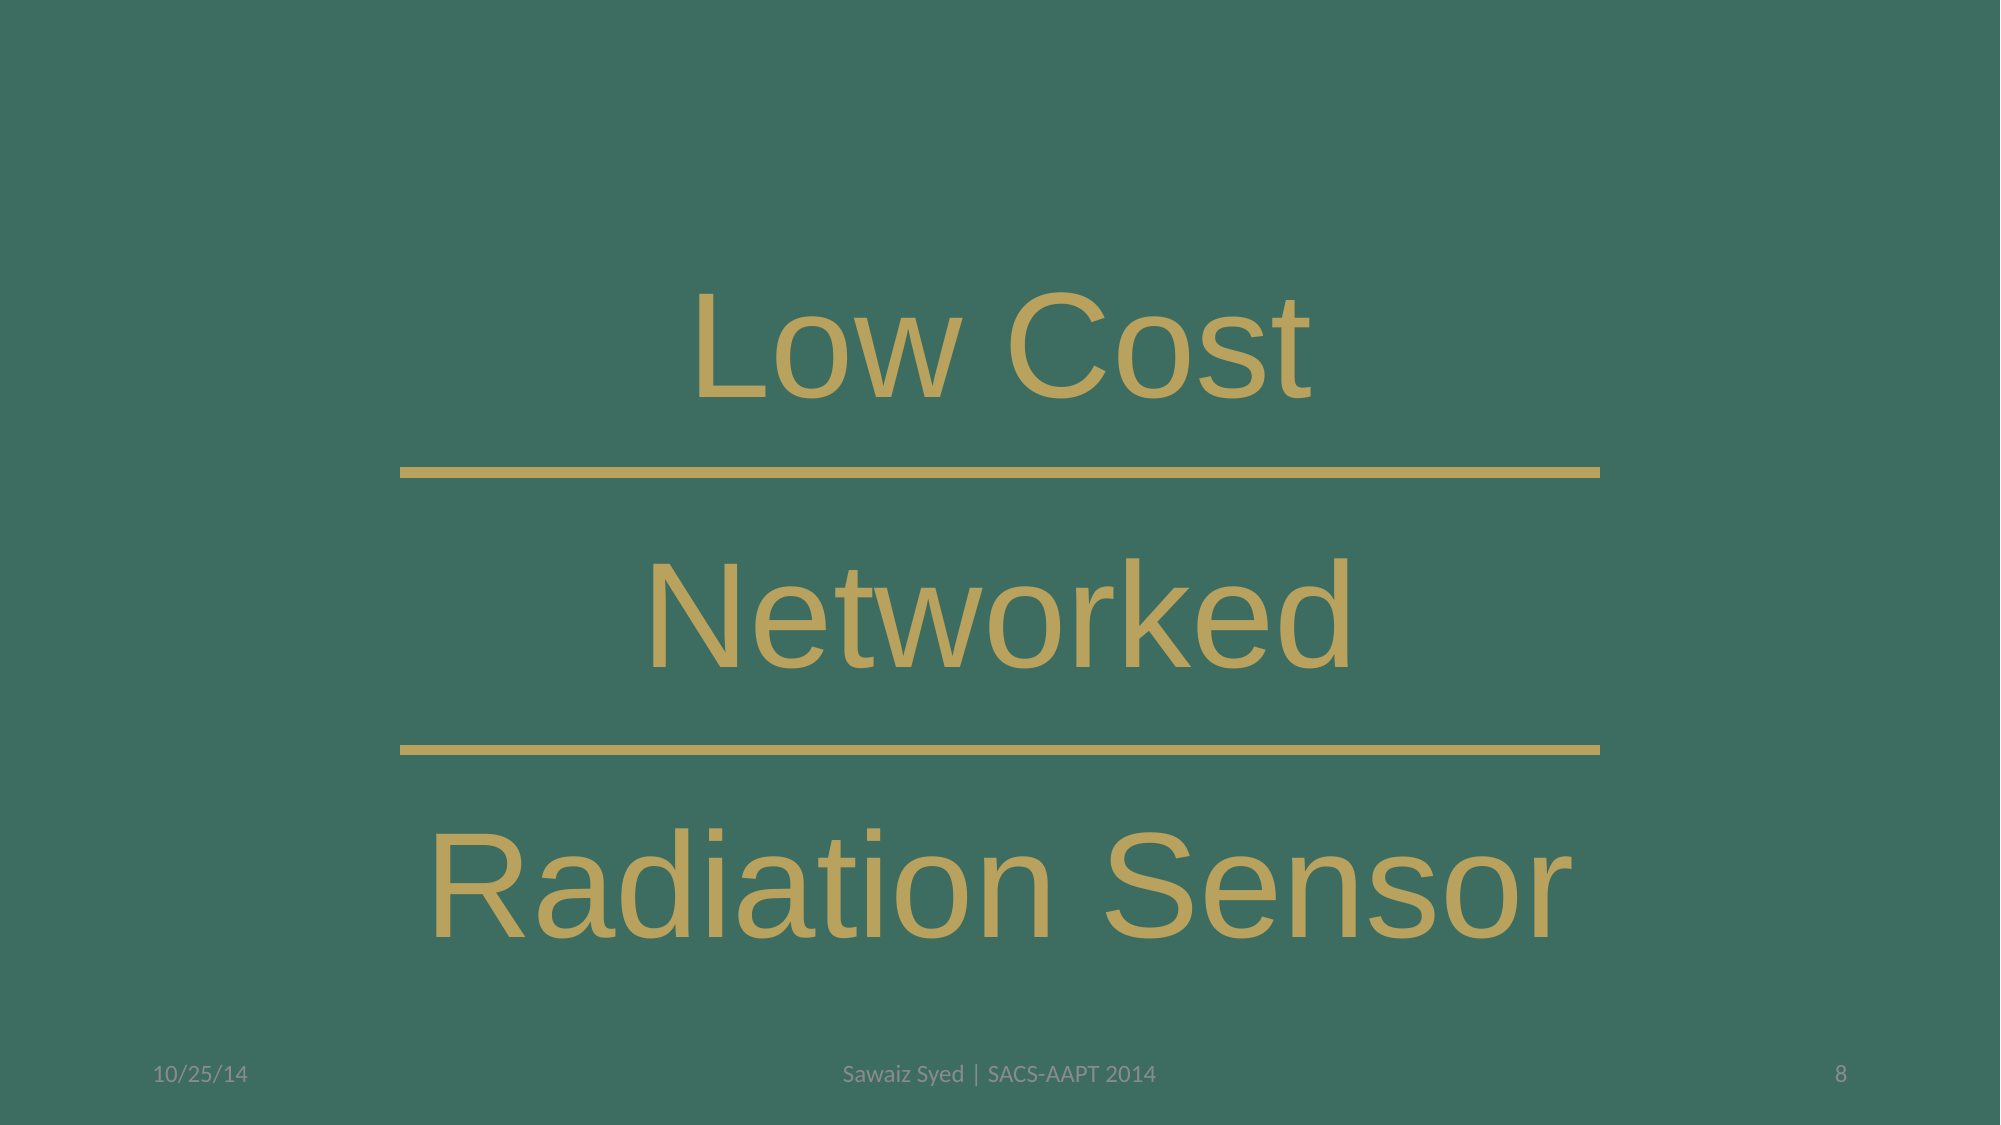

# Low Cost Networked Radiation Sensor
10/25/14
Sawaiz Syed | SACS-AAPT 2014
8